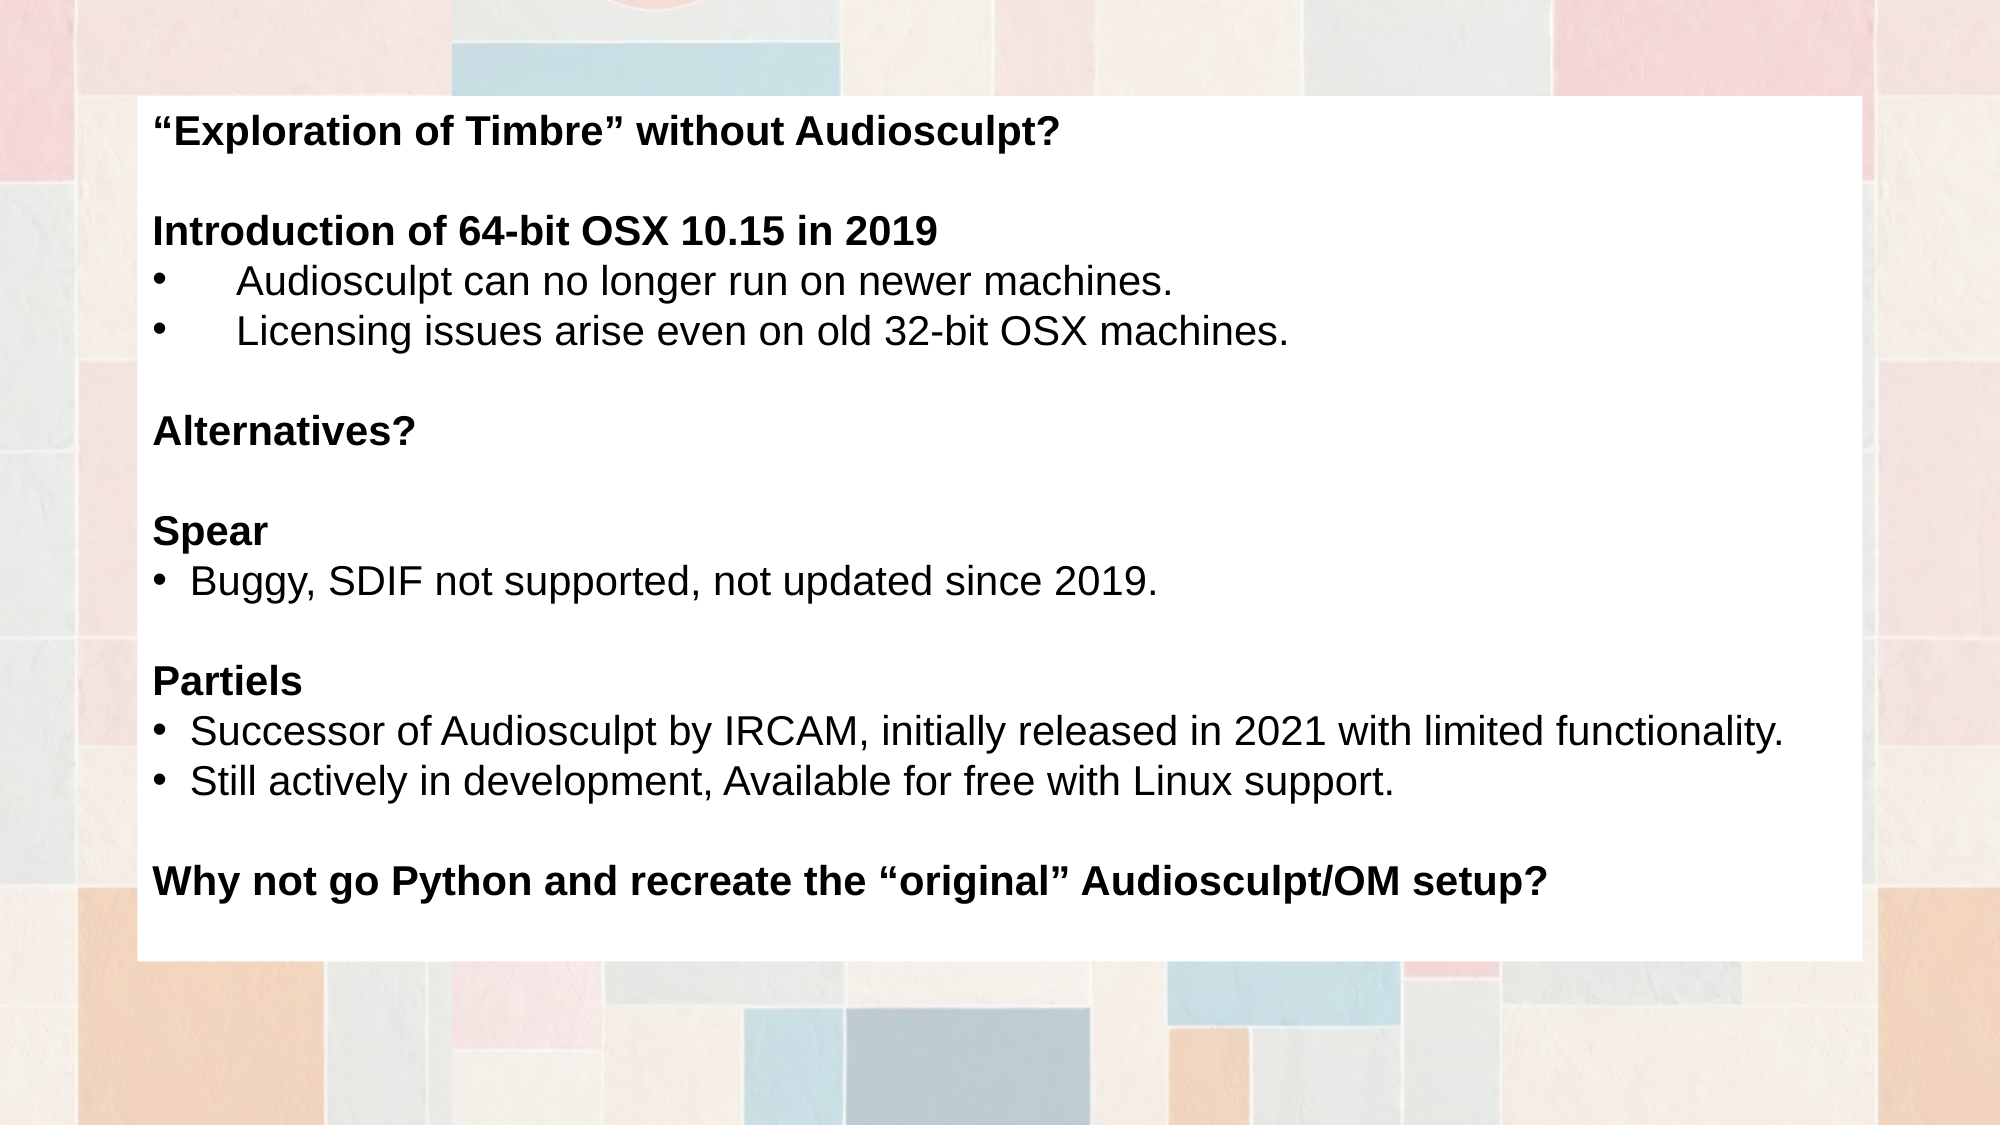

“Exploration of Timbre” without Audiosculpt?

Introduction of 64-bit OSX 10.15 in 2019
    Audiosculpt can no longer run on newer machines.
    Licensing issues arise even on old 32-bit OSX machines.

Alternatives?

Spear
Buggy, SDIF not supported, not updated since 2019.

Partiels
Successor of Audiosculpt by IRCAM, initially released in 2021 with limited functionality.
Still actively in development, Available for free with Linux support.

Why not go Python and recreate the “original” Audiosculpt/OM setup?